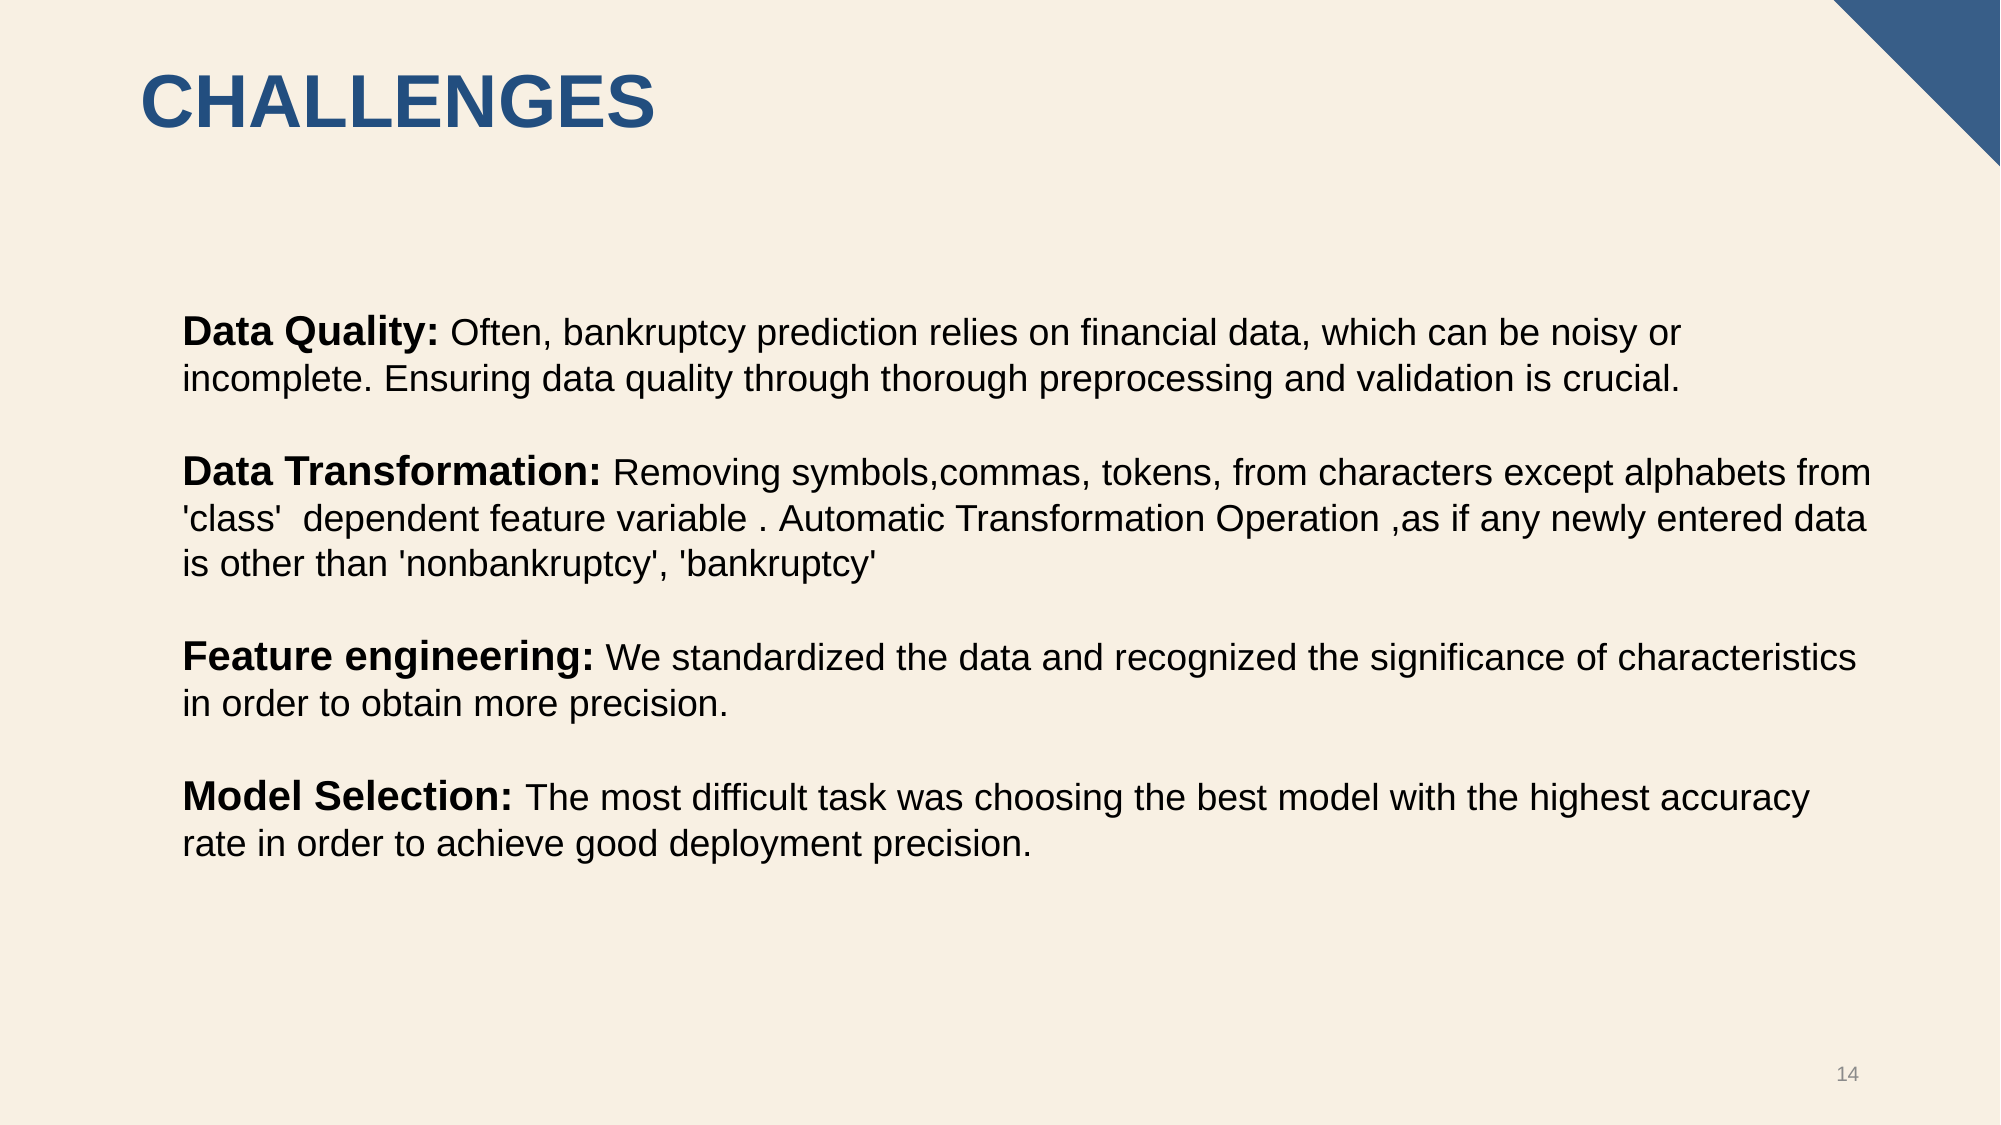

# Challenges
Data Quality: Often, bankruptcy prediction relies on financial data, which can be noisy or incomplete. Ensuring data quality through thorough preprocessing and validation is crucial.

Data Transformation: Removing symbols,commas, tokens, from characters except alphabets from 'class'  dependent feature variable . Automatic Transformation Operation ,as if any newly entered data is other than 'nonbankruptcy', 'bankruptcy'

Feature engineering: We standardized the data and recognized the significance of characteristics in order to obtain more precision.

Model Selection: The most difficult task was choosing the best model with the highest accuracy rate in order to achieve good deployment precision.
14